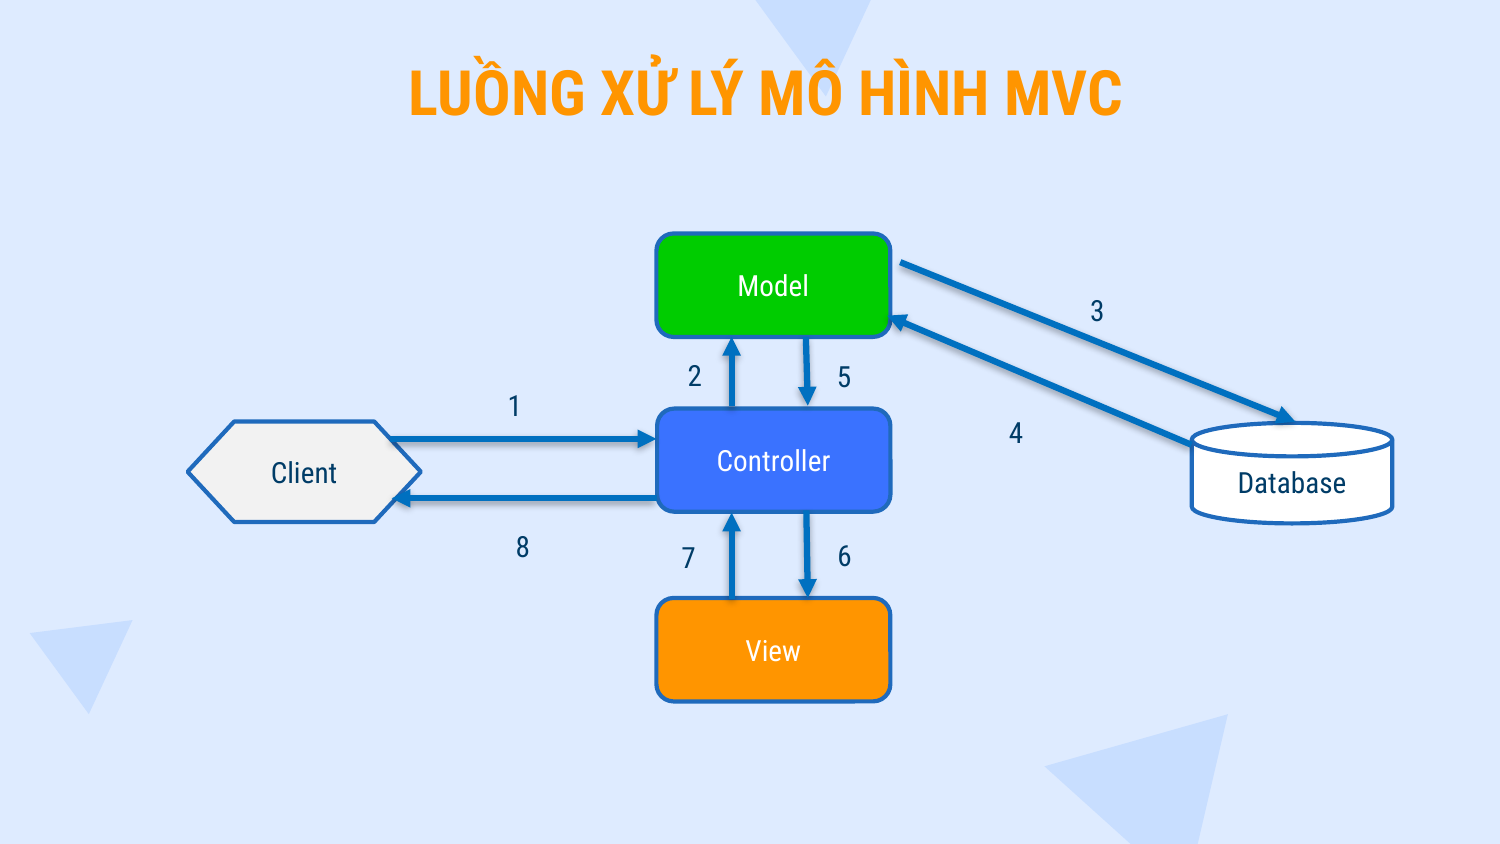

# LUỒNG XỬ LÝ MÔ HÌNH MVC
Model
3
2
5
1
4
Controller
Client
Database
8
6
7
View